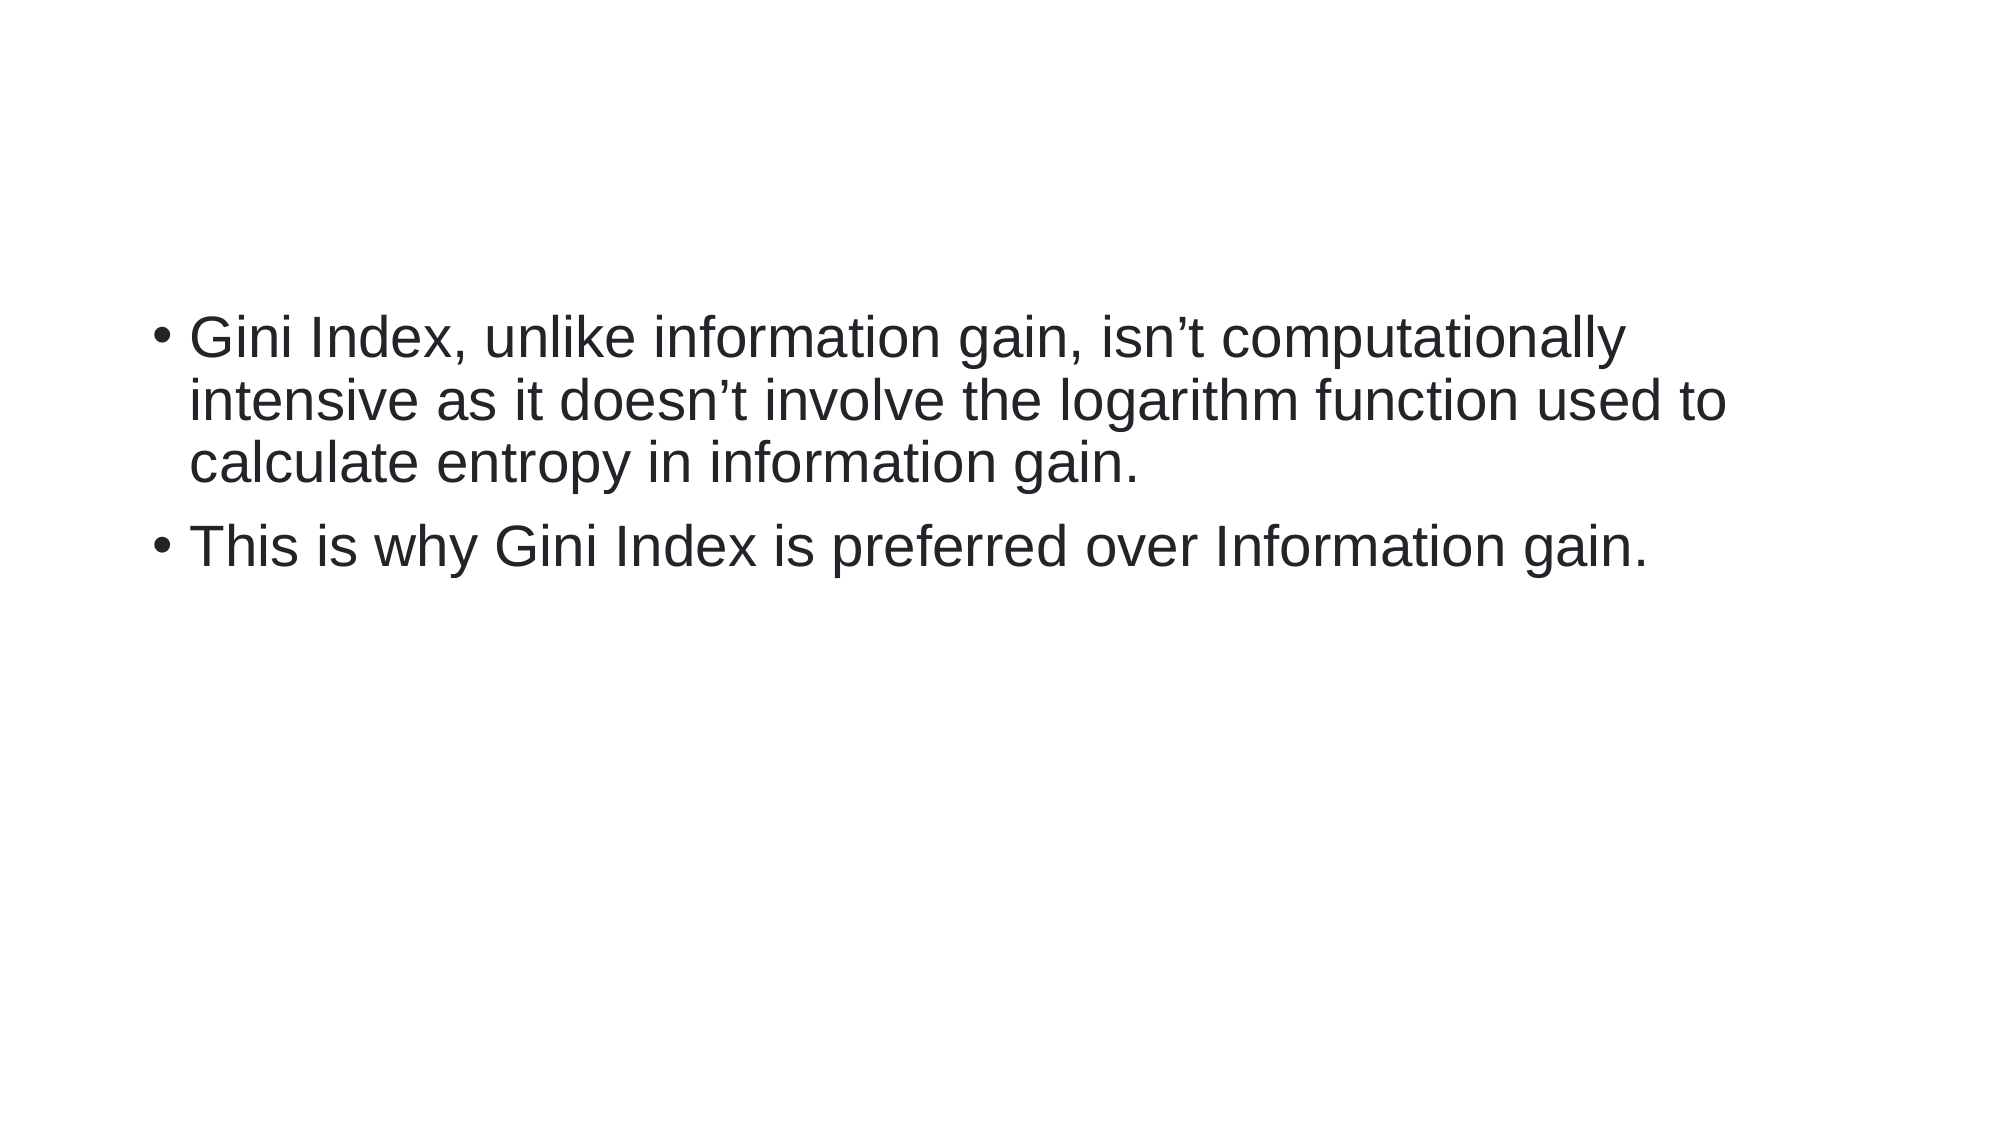

#
Gini Index, unlike information gain, isn’t computationally intensive as it doesn’t involve the logarithm function used to calculate entropy in information gain.
This is why Gini Index is preferred over Information gain.